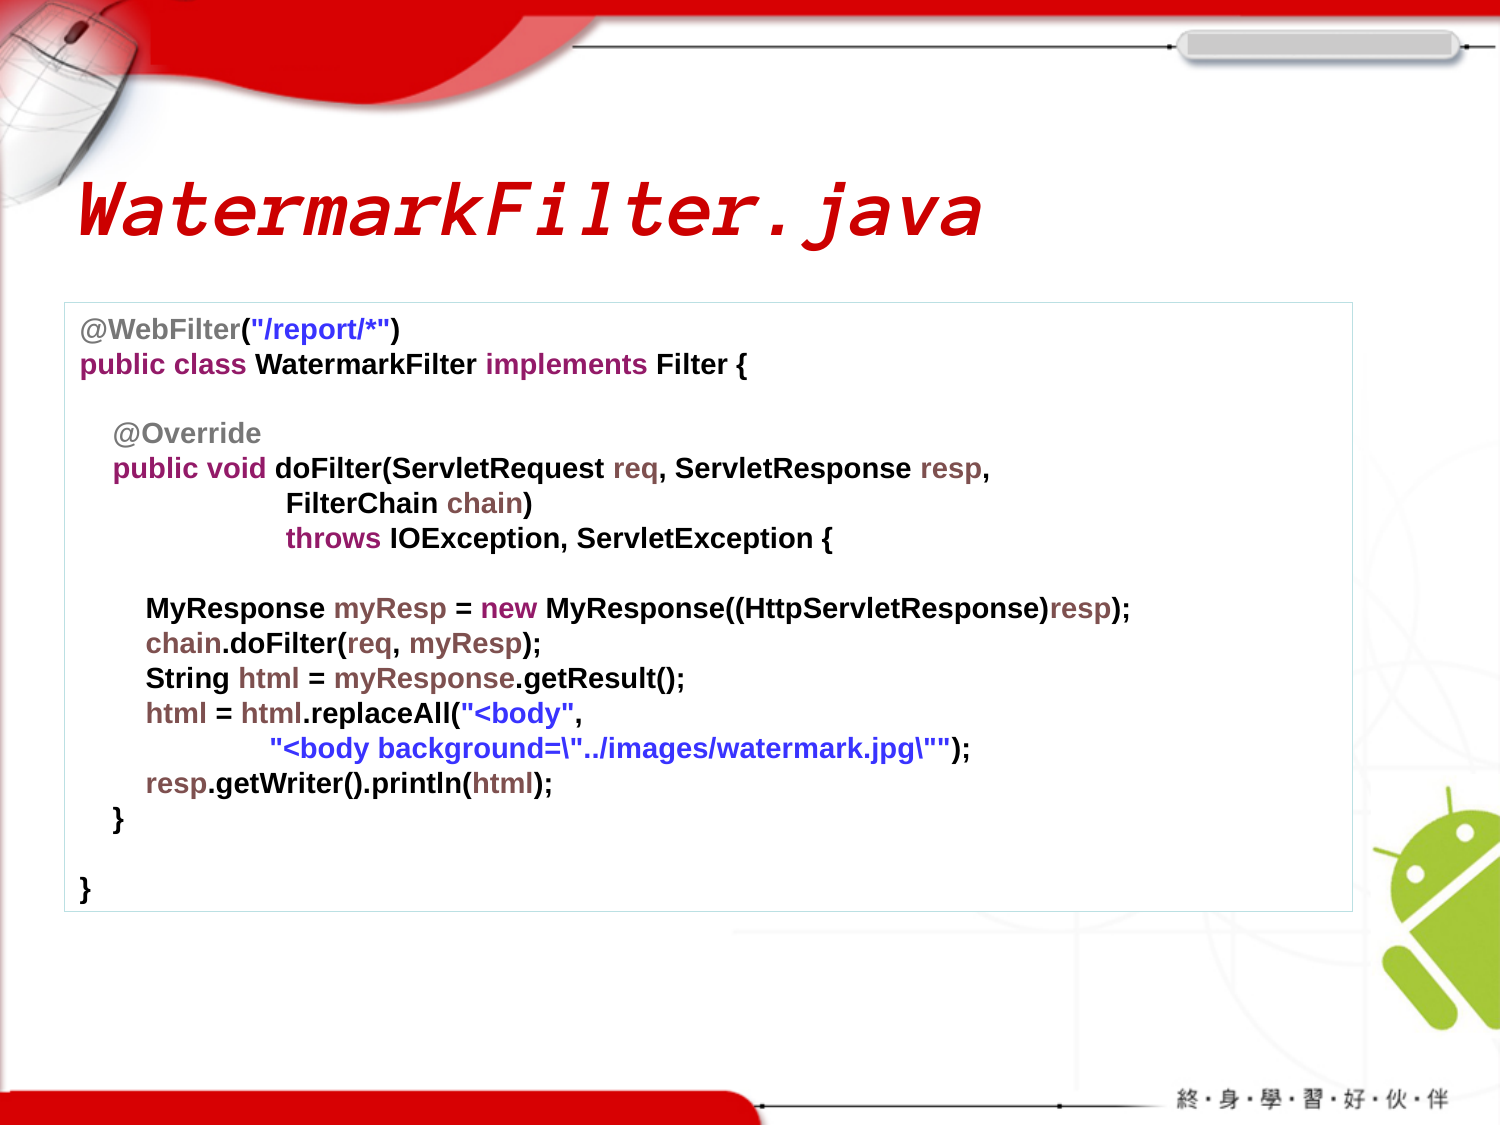

# WatermarkFilter.java
@WebFilter("/report/*")
public class WatermarkFilter implements Filter {
    @Override
    public void doFilter(ServletRequest req, ServletResponse resp,
                         FilterChain chain)
                         throws IOException, ServletException {

        MyResponse myResp = new MyResponse((HttpServletResponse)resp);
        chain.doFilter(req, myResp);
        String html = myResponse.getResult();
        html = html.replaceAll("<body",
                       "<body background=\"../images/watermark.jpg\"");
        resp.getWriter().println(html);
    }

}